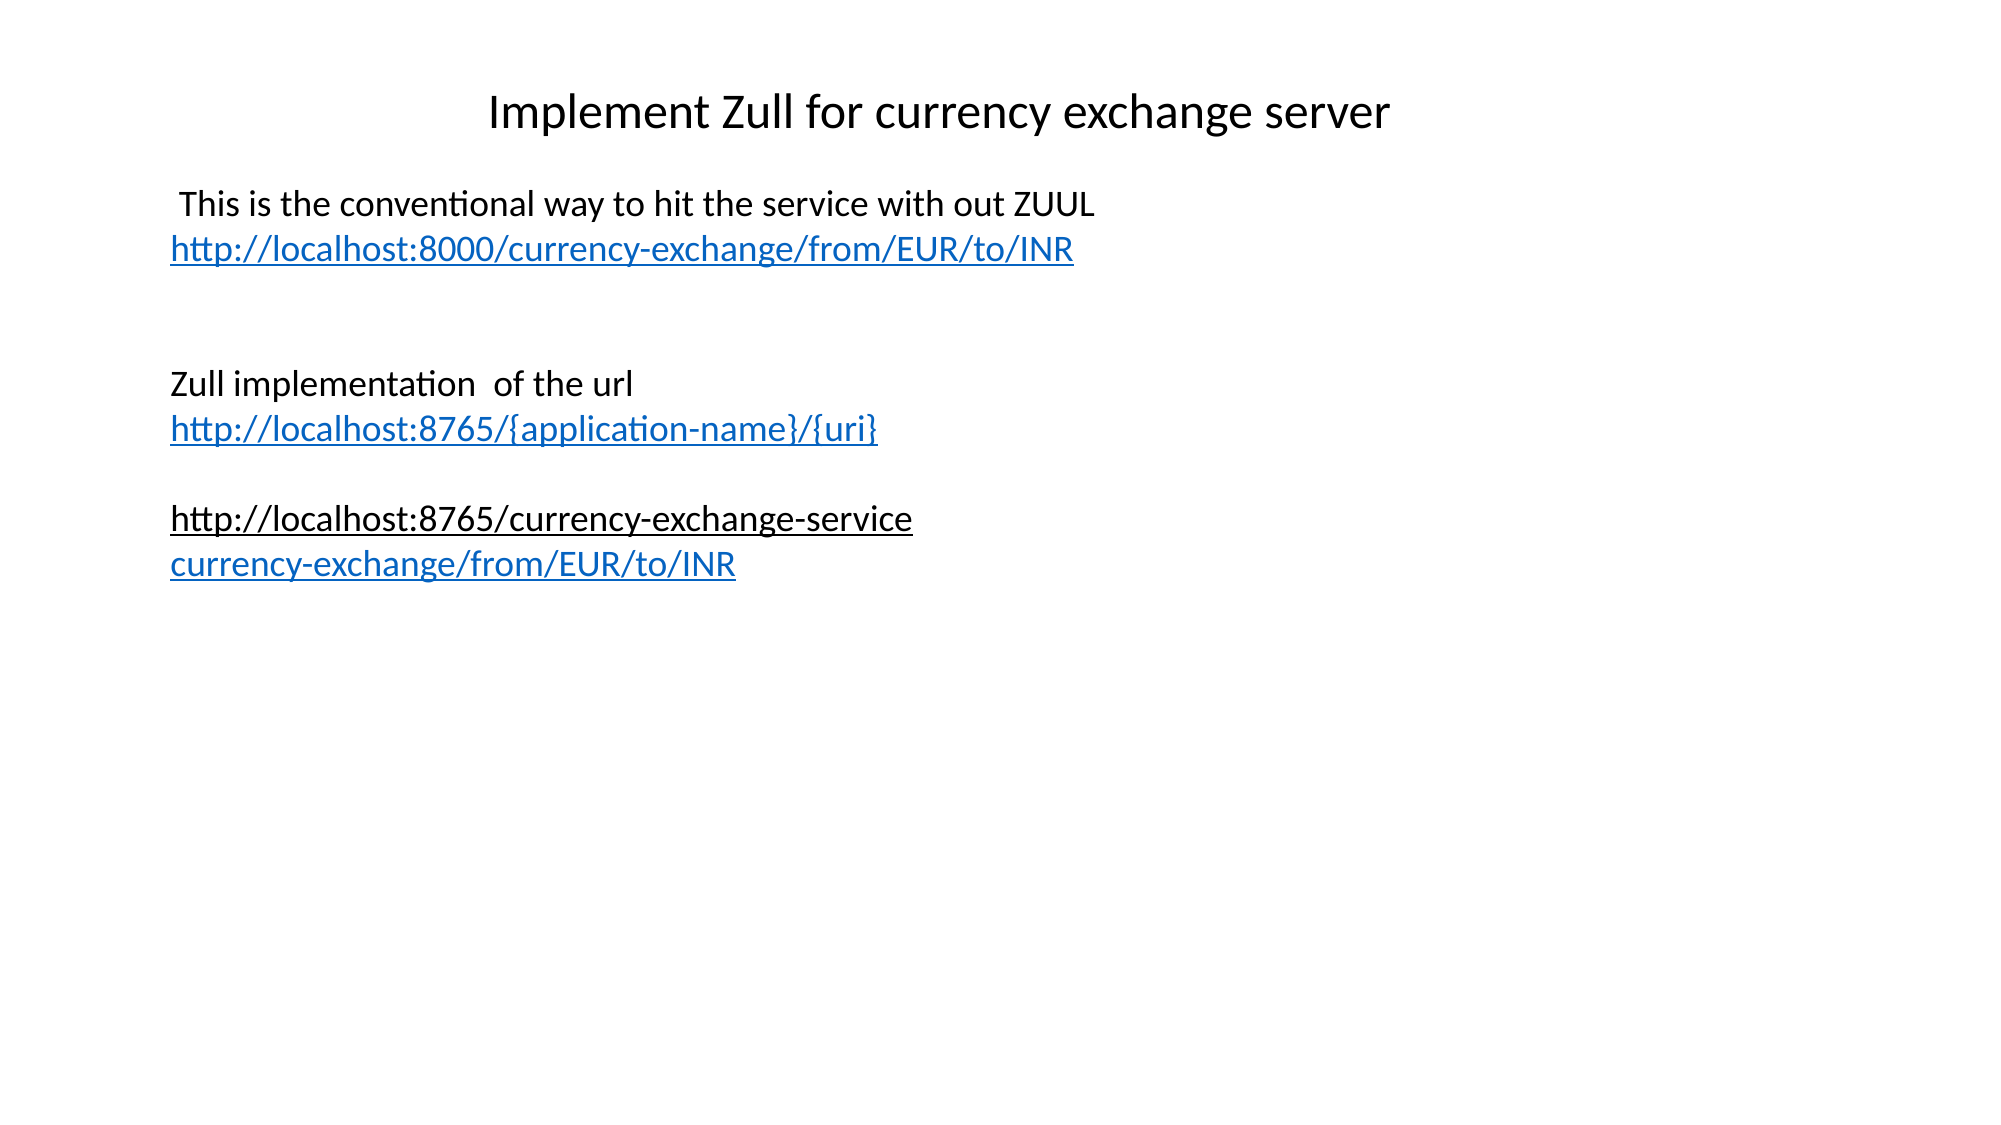

Implement Zull for currency exchange server
 This is the conventional way to hit the service with out ZUUL
http://localhost:8000/currency-exchange/from/EUR/to/INR

Zull implementation  of the url
http://localhost:8765/{application-name}/{uri}

http://localhost:8765/currency-exchange-service
currency-exchange/from/EUR/to/INR